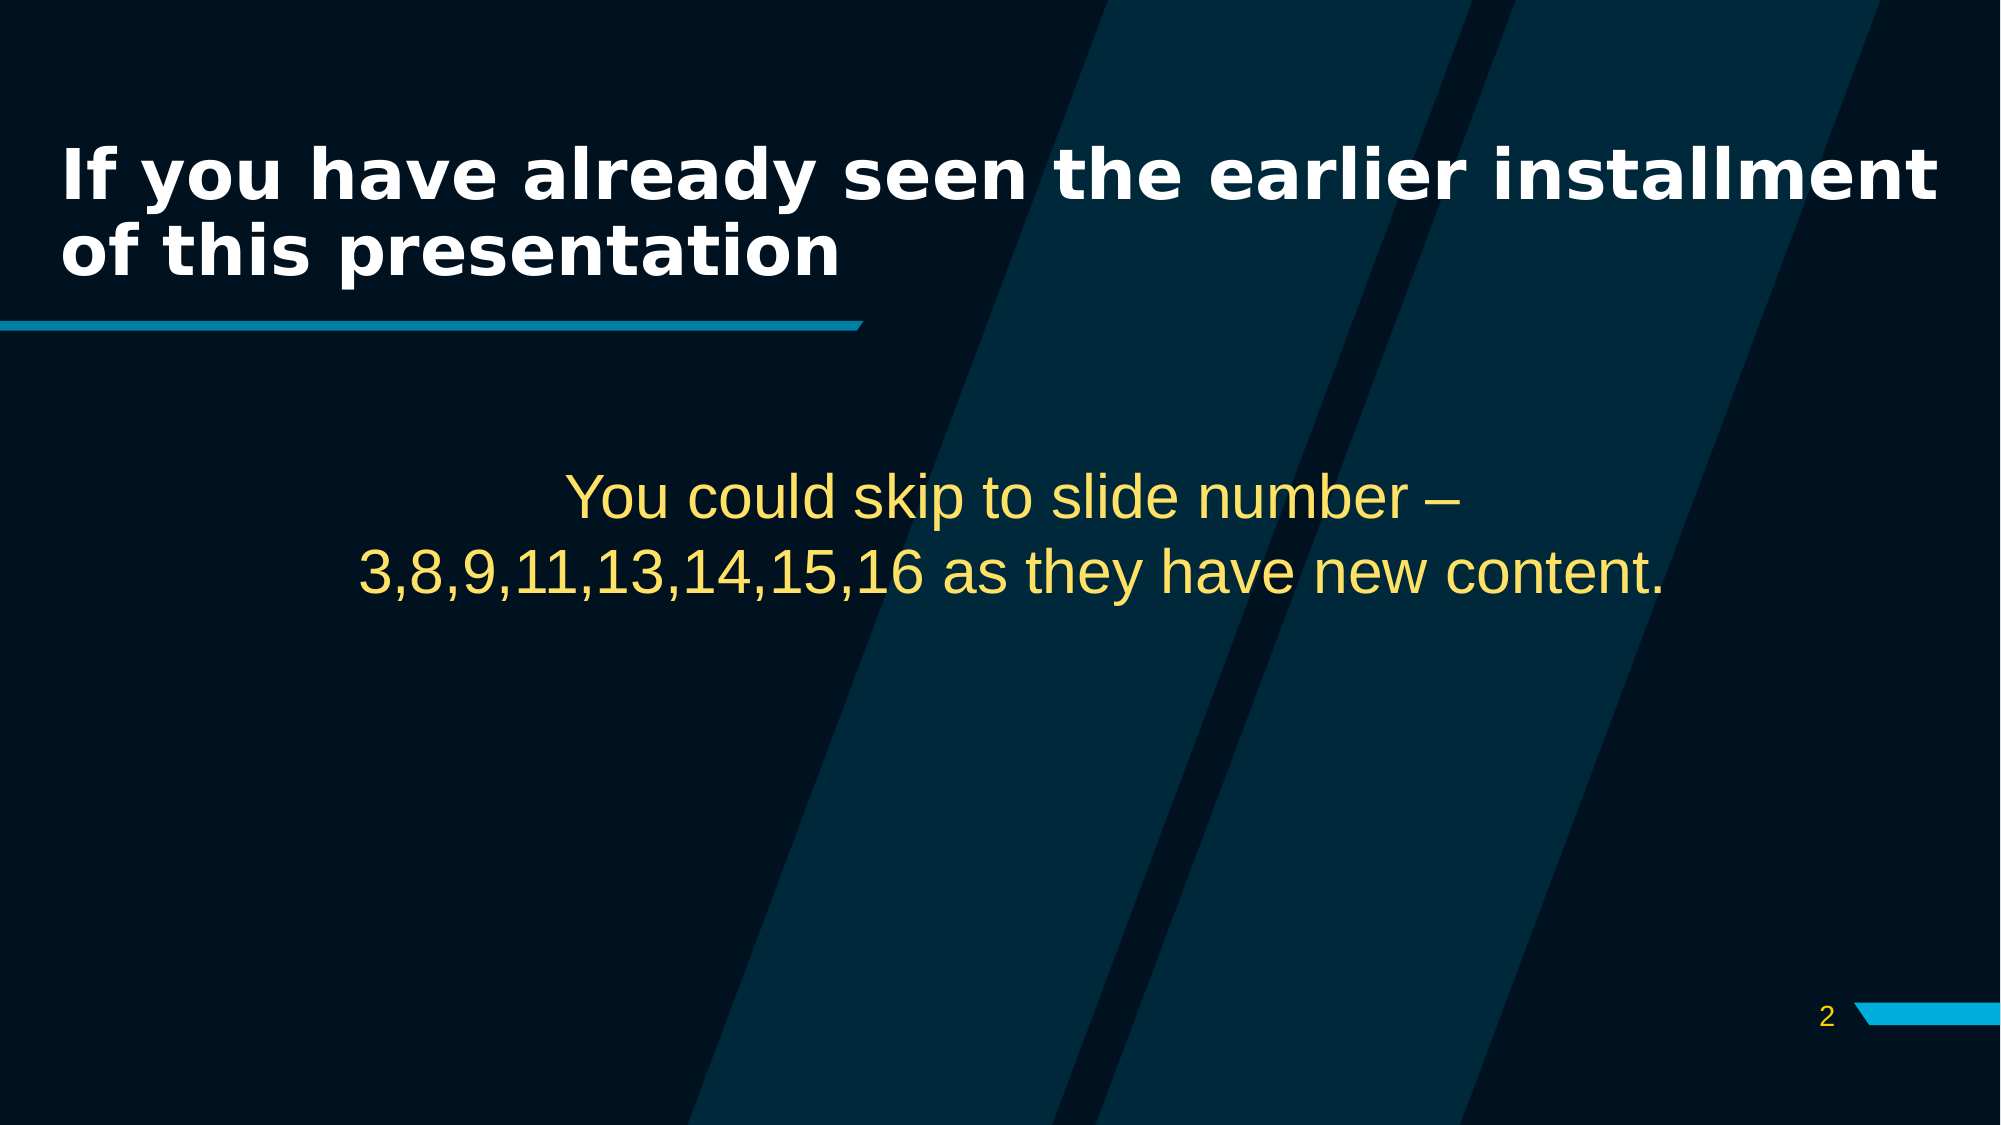

# If you have already seen the earlier installment of this presentation
You could skip to slide number – 3,8,9,11,13,14,15,16 as they have new content.
2